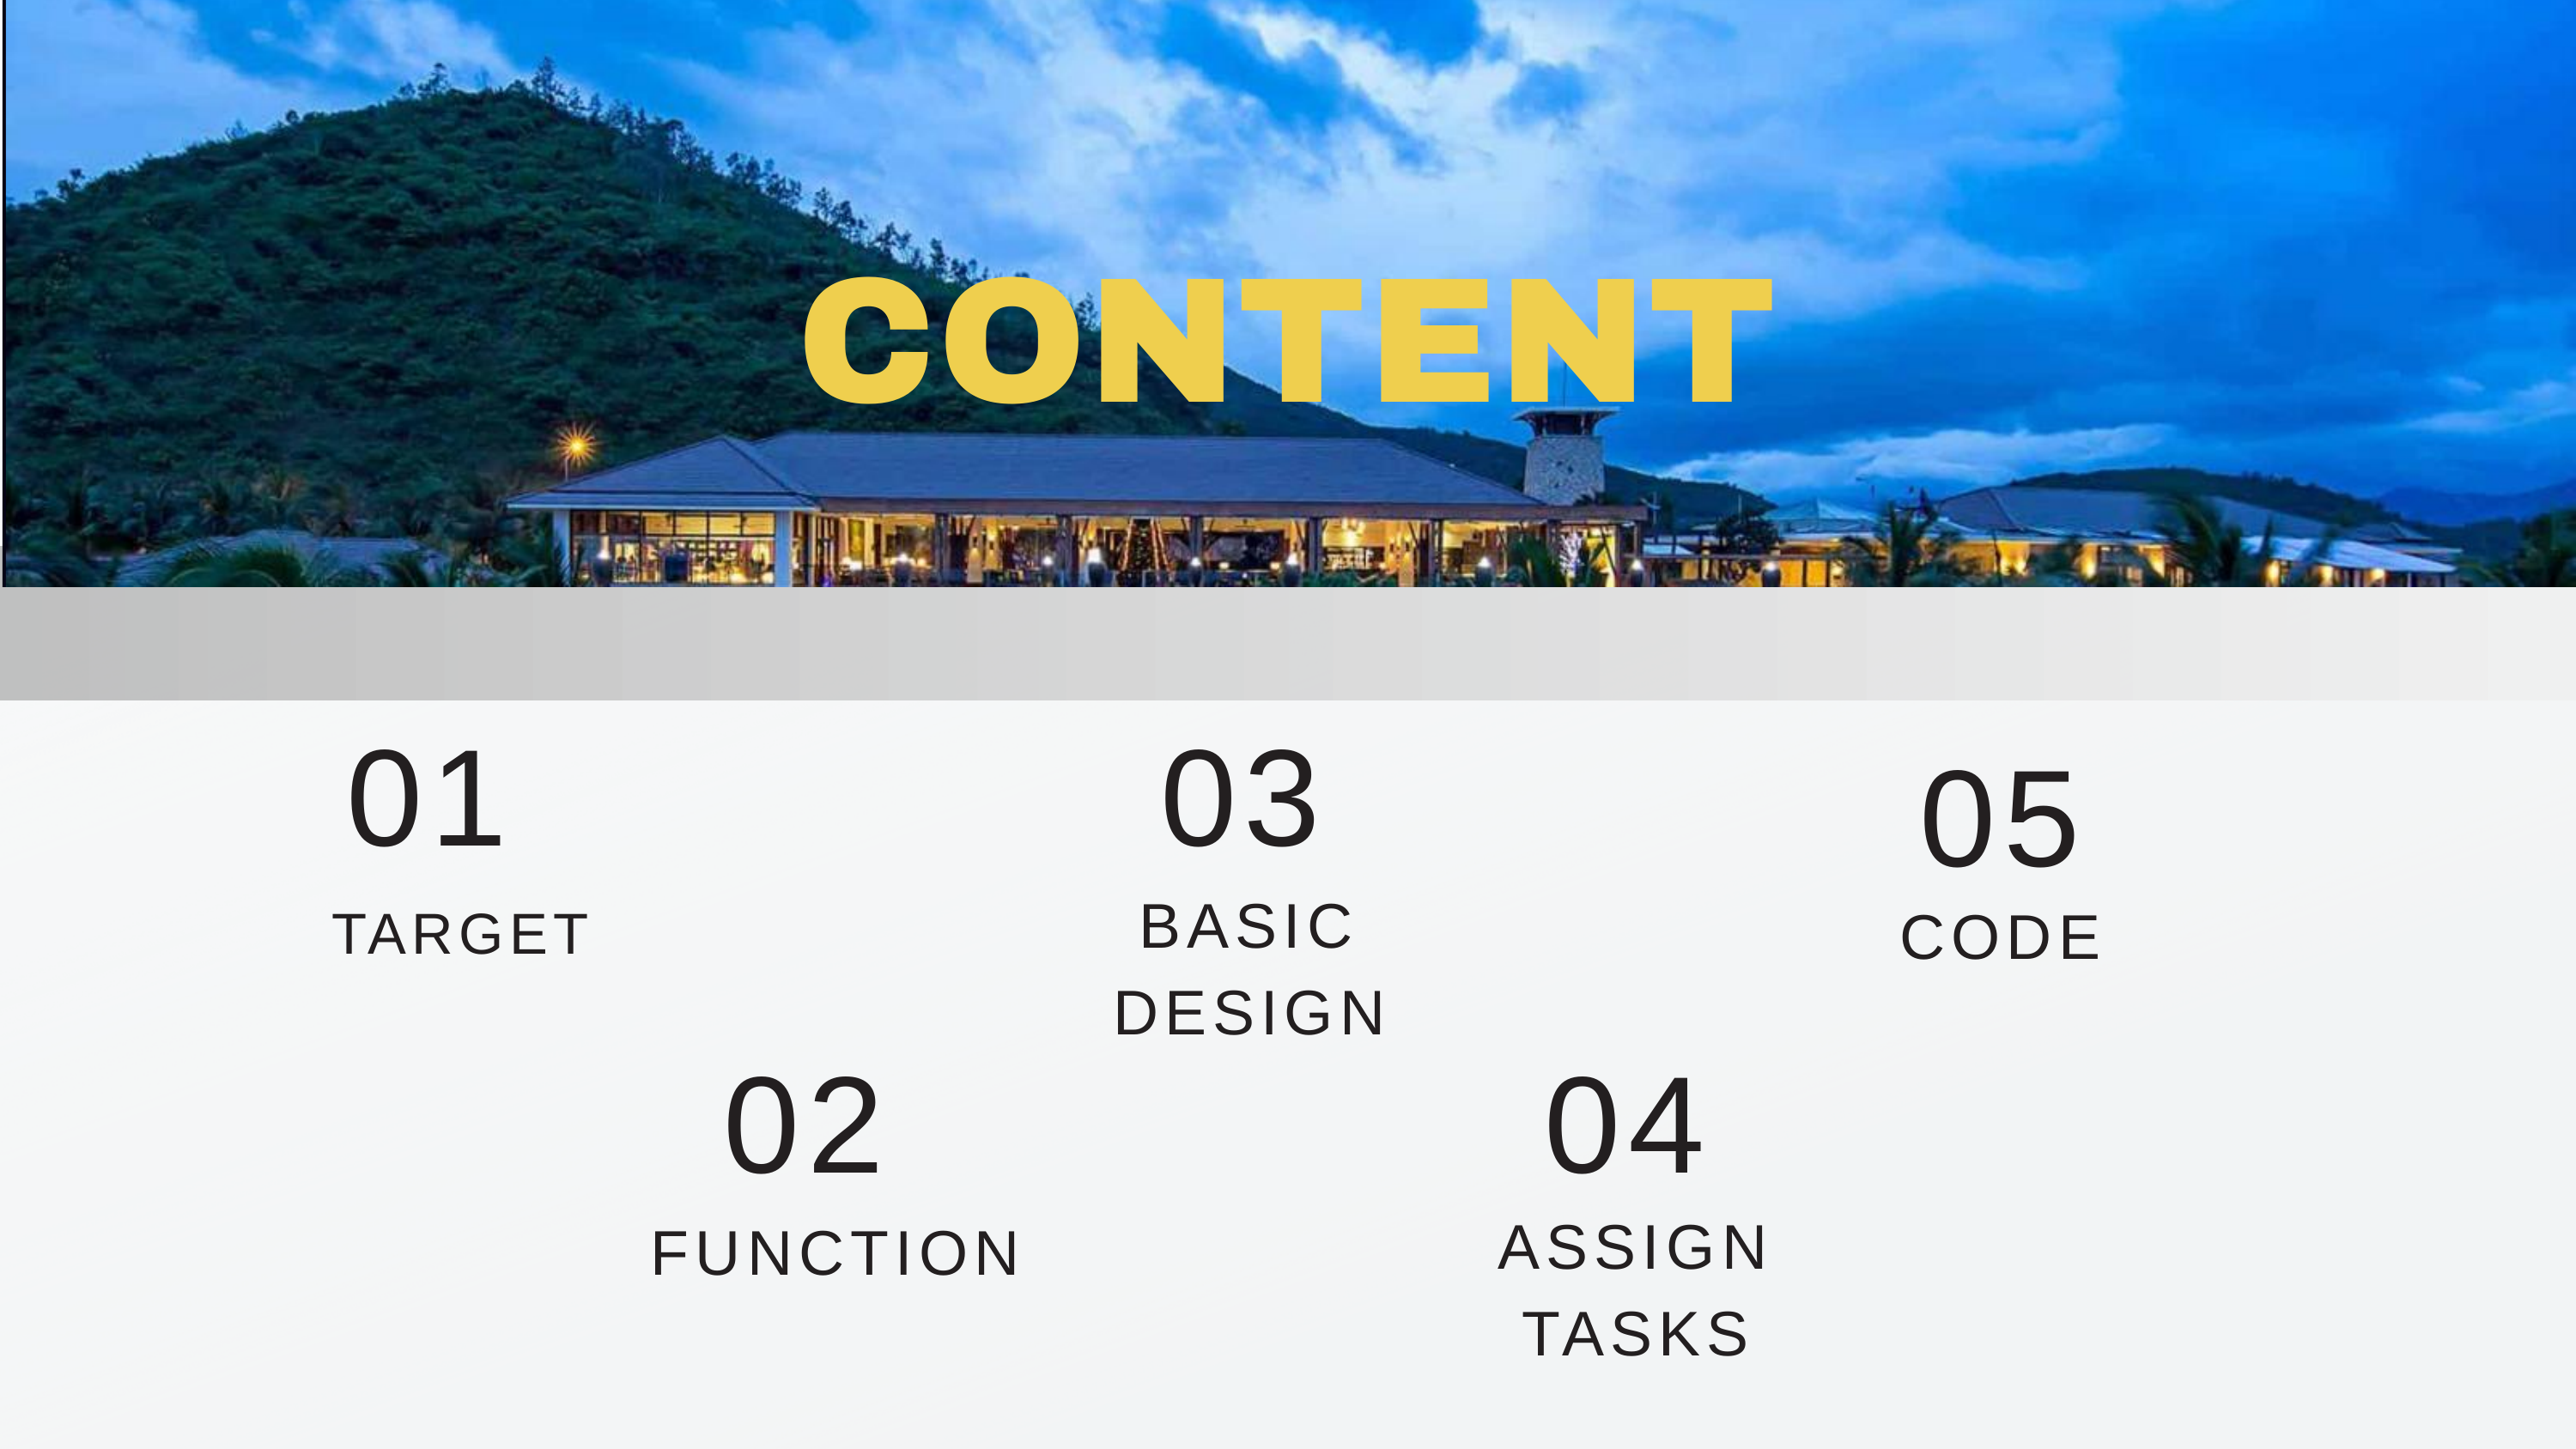

CONTENT
01
03
05
BASIC DESIGN
CODE
TARGET
02
04
ASSIGN TASKS
FUNCTION